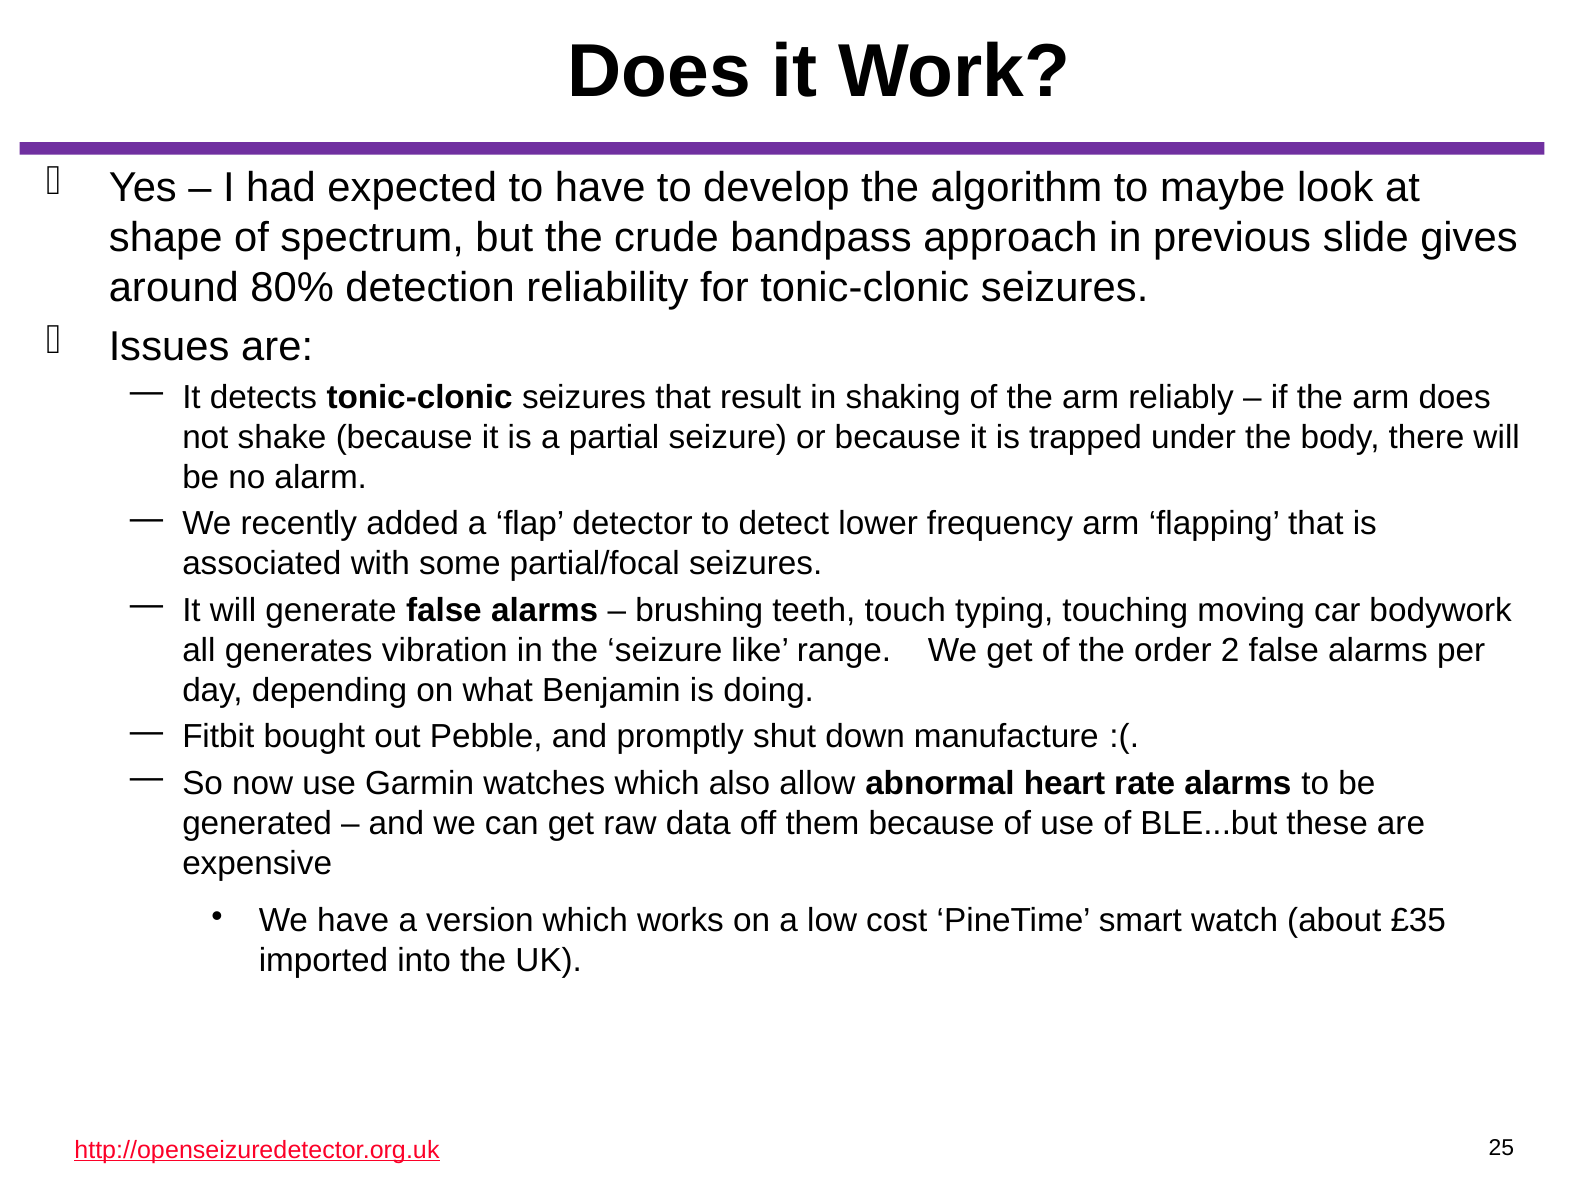

# Does it Work?
Yes – I had expected to have to develop the algorithm to maybe look at shape of spectrum, but the crude bandpass approach in previous slide gives around 80% detection reliability for tonic-clonic seizures.
Issues are:
It detects tonic-clonic seizures that result in shaking of the arm reliably – if the arm does not shake (because it is a partial seizure) or because it is trapped under the body, there will be no alarm.
We recently added a ‘flap’ detector to detect lower frequency arm ‘flapping’ that is associated with some partial/focal seizures.
It will generate false alarms – brushing teeth, touch typing, touching moving car bodywork all generates vibration in the ‘seizure like’ range.    We get of the order 2 false alarms per day, depending on what Benjamin is doing.
Fitbit bought out Pebble, and promptly shut down manufacture :(.
So now use Garmin watches which also allow abnormal heart rate alarms to be generated – and we can get raw data off them because of use of BLE...but these are expensive
We have a version which works on a low cost ‘PineTime’ smart watch (about £35 imported into the UK).
25